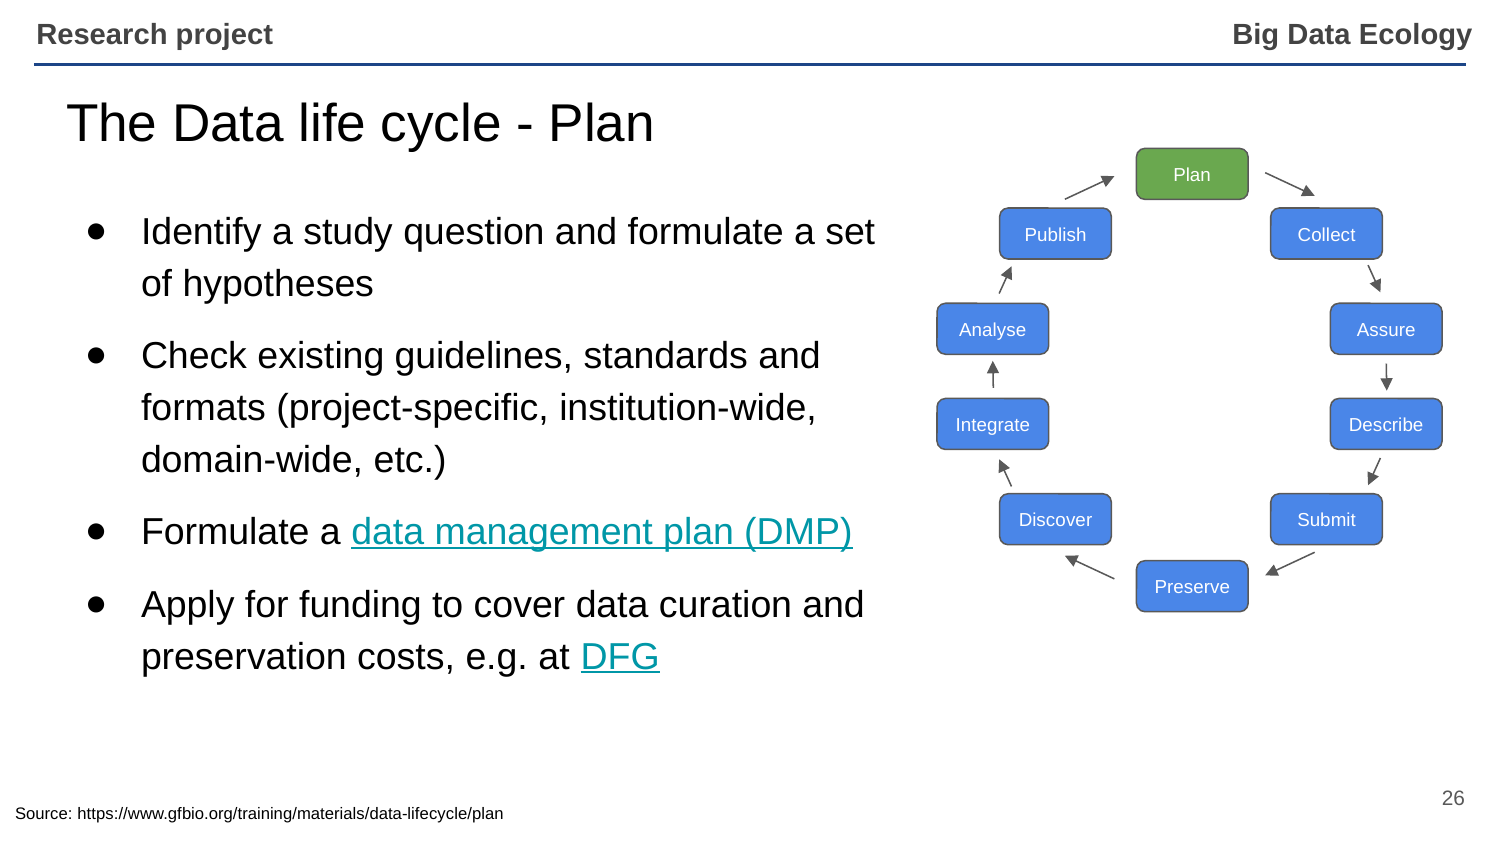

Research project
# The Data life cycle - Plan
Plan
Publish
Collect
Analyse
Assure
Integrate
Describe
Discover
Submit
Preserve
Identify a study question and formulate a set of hypotheses
Check existing guidelines, standards and formats (project-specific, institution-wide, domain-wide, etc.)
Formulate a data management plan (DMP)
Apply for funding to cover data curation and preservation costs, e.g. at DFG
26
Source: https://www.gfbio.org/training/materials/data-lifecycle/plan